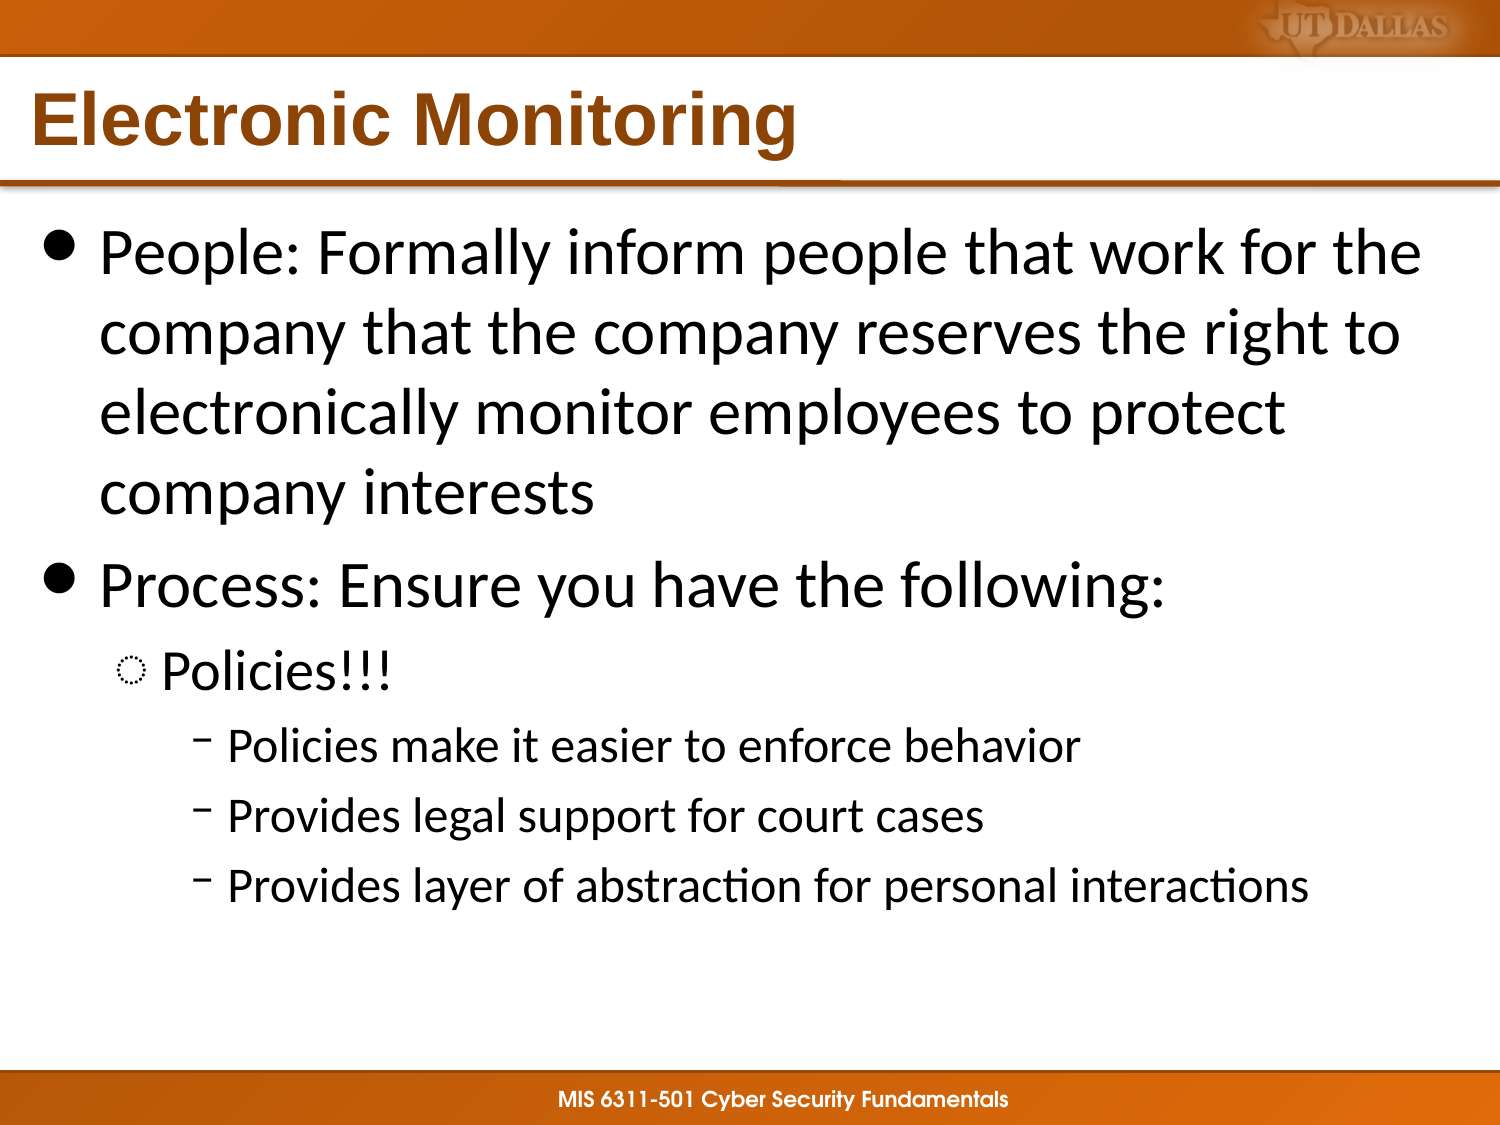

# Electronic Monitoring
People: Formally inform people that work for the company that the company reserves the right to electronically monitor employees to protect company interests
Process: Ensure you have the following:
Policies!!!
Policies make it easier to enforce behavior
Provides legal support for court cases
Provides layer of abstraction for personal interactions